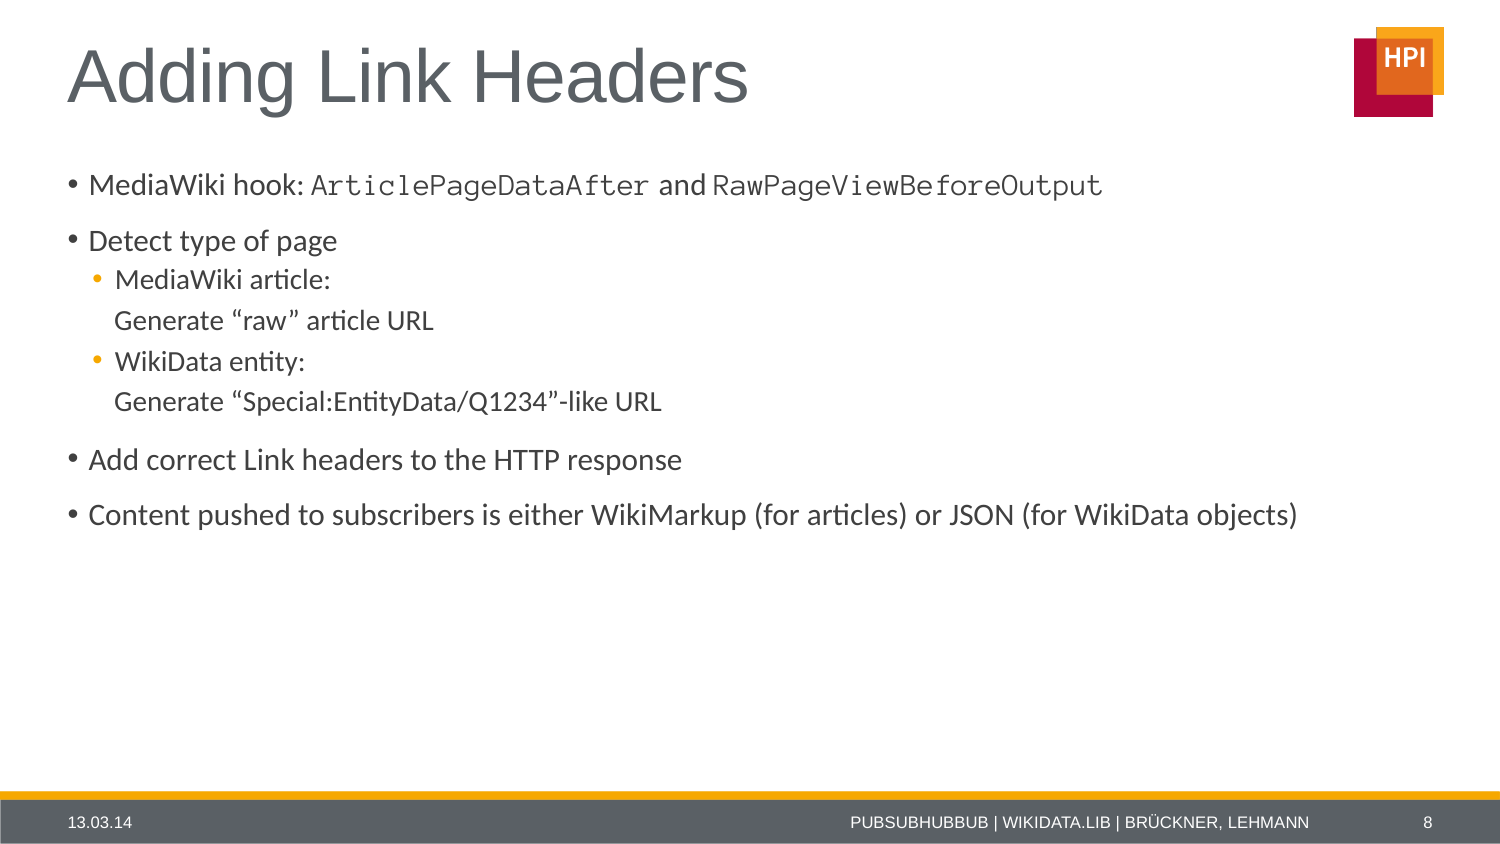

# Adding Link Headers
MediaWiki hook: ArticlePageDataAfter and RawPageViewBeforeOutput
Detect type of page
MediaWiki article:
Generate “raw” article URL
WikiData entity:
Generate “Special:EntityData/Q1234”-like URL
Add correct Link headers to the HTTP response
Content pushed to subscribers is either WikiMarkup (for articles) or JSON (for WikiData objects)

13.03.14
PubSubHubbub | Wikidata.lib | BrÜckner, Lehmann
8